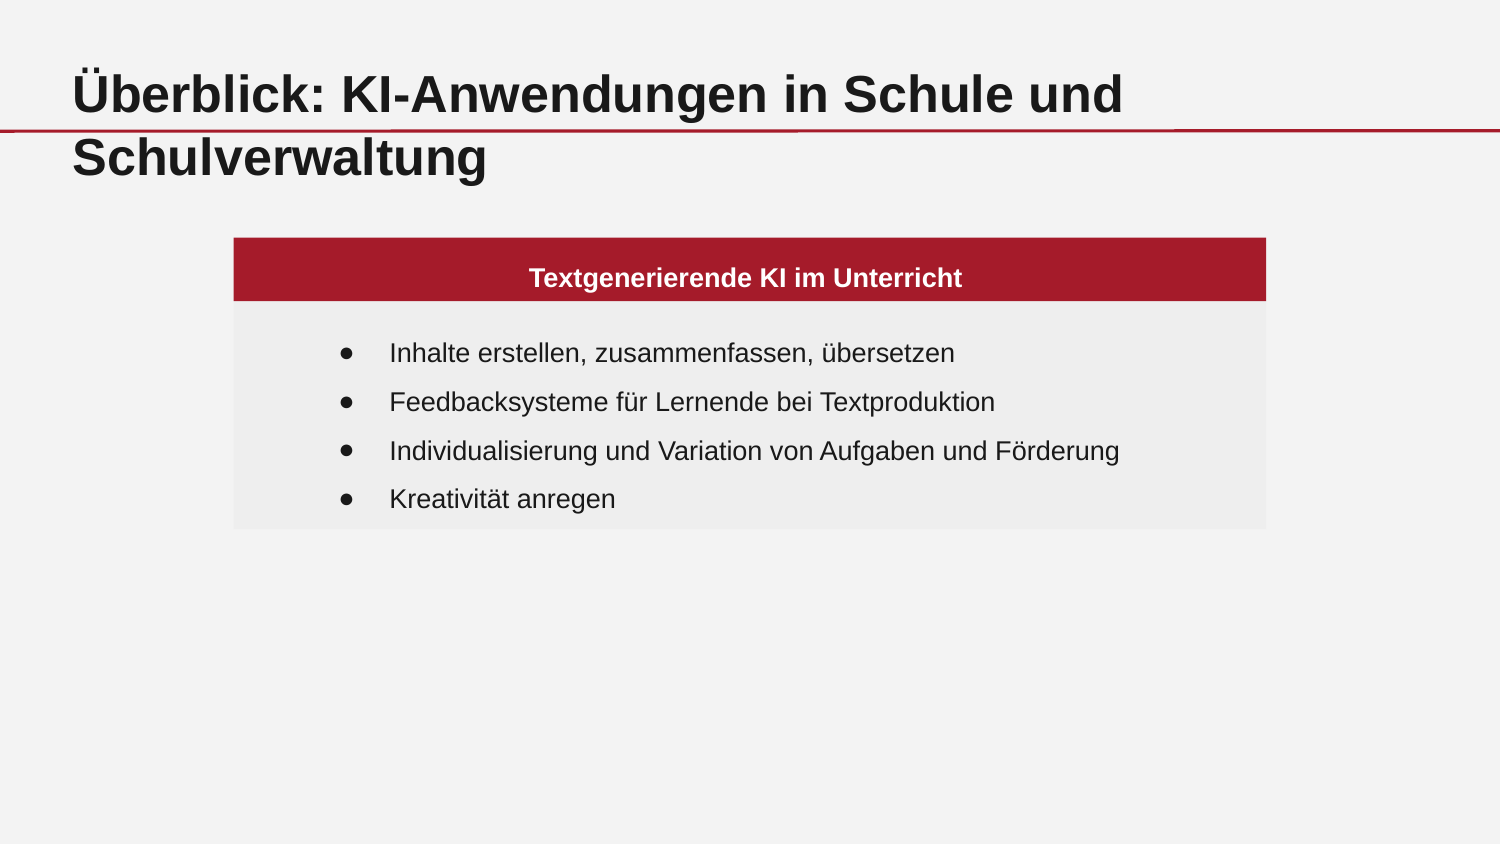

Überblick: KI-Anwendungen in Schule und Schulverwaltung

Textgenerierende KI im Unterricht

Inhalte erstellen, zusammenfassen, übersetzen
Feedbacksysteme für Lernende bei Textproduktion
Individualisierung und Variation von Aufgaben und Förderung
Kreativität anregen